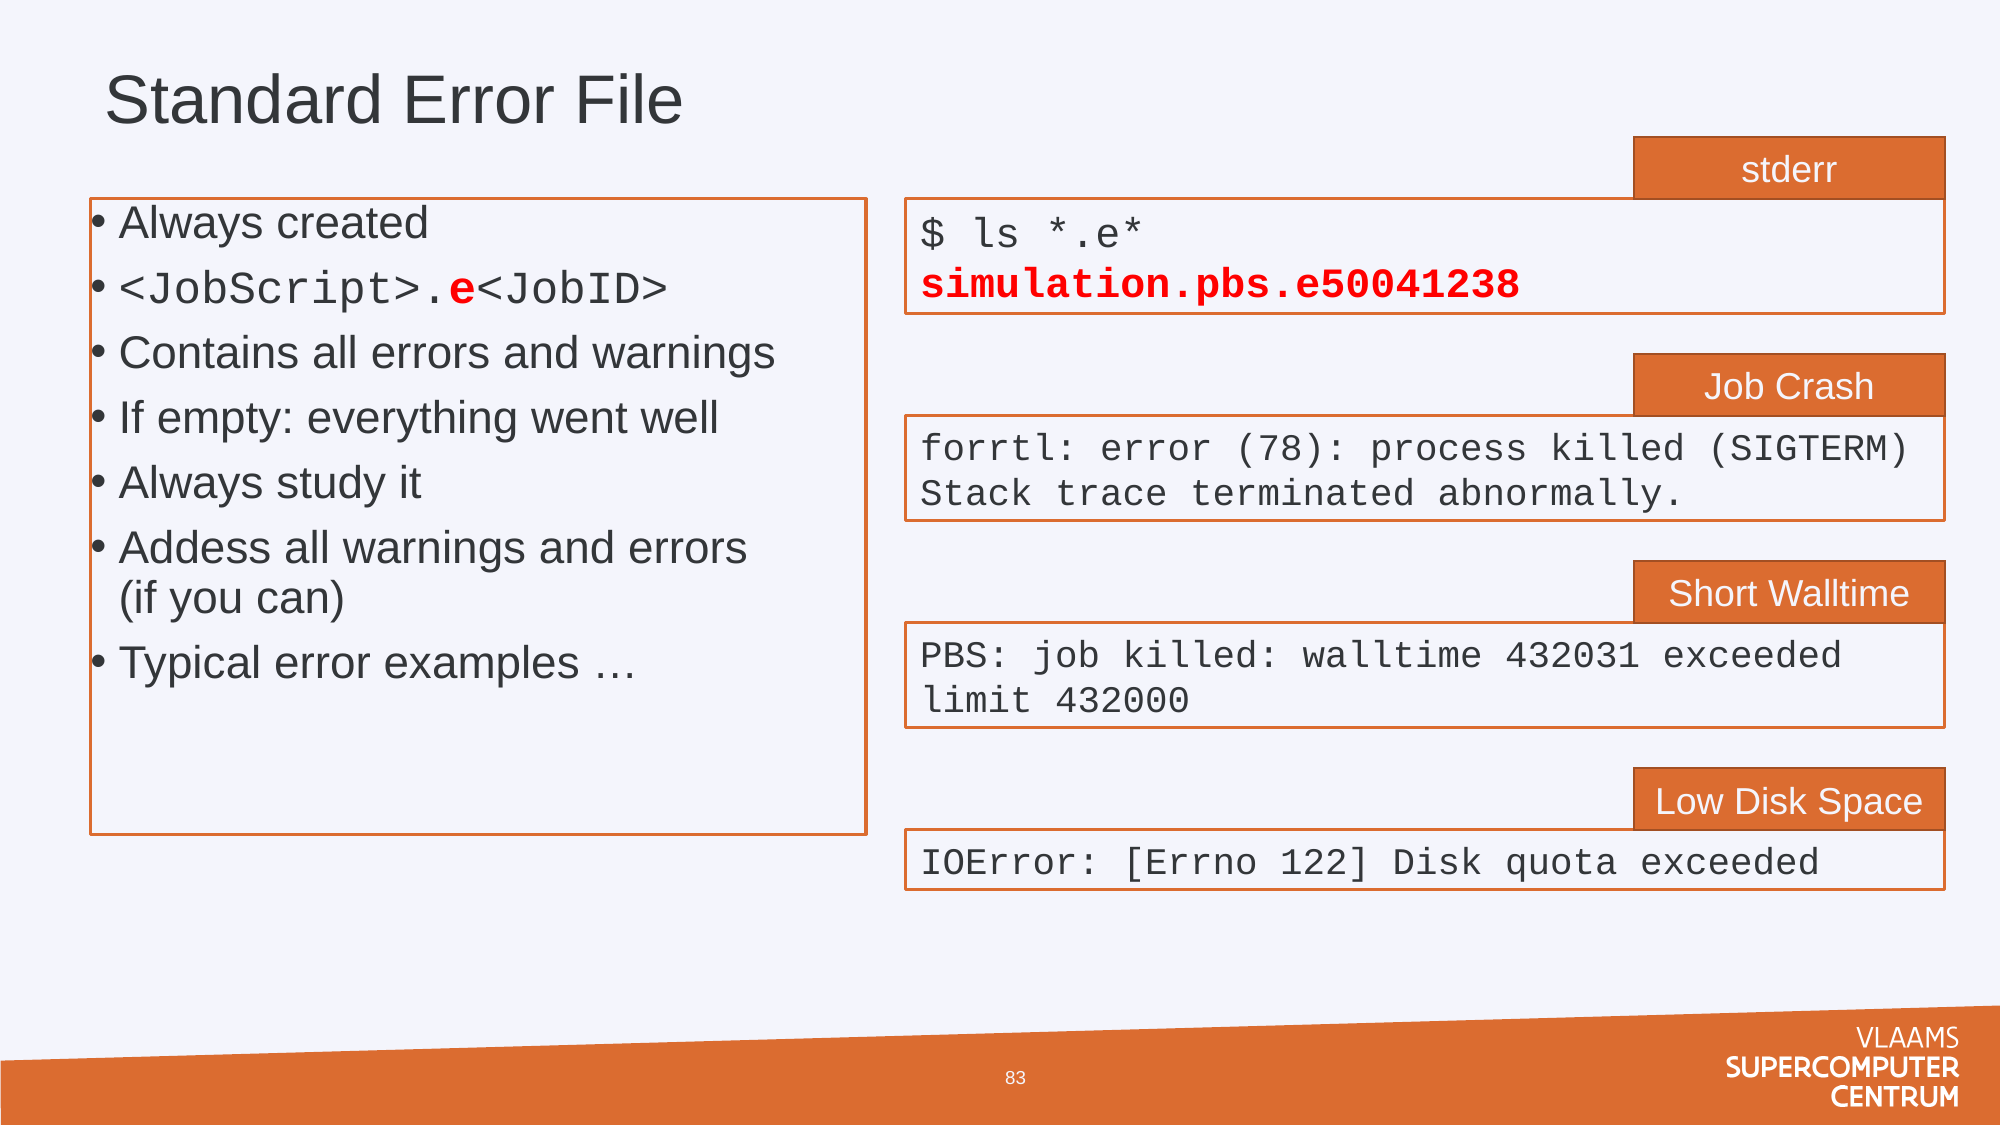

# Standard Error File
stderr
$ ls *.e*
simulation.pbs.e50041238
Always created
<JobScript>.e<JobID>
Contains all errors and warnings
If empty: everything went well
Always study it
Addess all warnings and errors
(if you can)
Typical error examples …
Job Crash
forrtl: error (78): process killed (SIGTERM)
Stack trace terminated abnormally.
Short Walltime
PBS: job killed: walltime 432031 exceeded limit 432000
Low Disk Space
IOError: [Errno 122] Disk quota exceeded
83